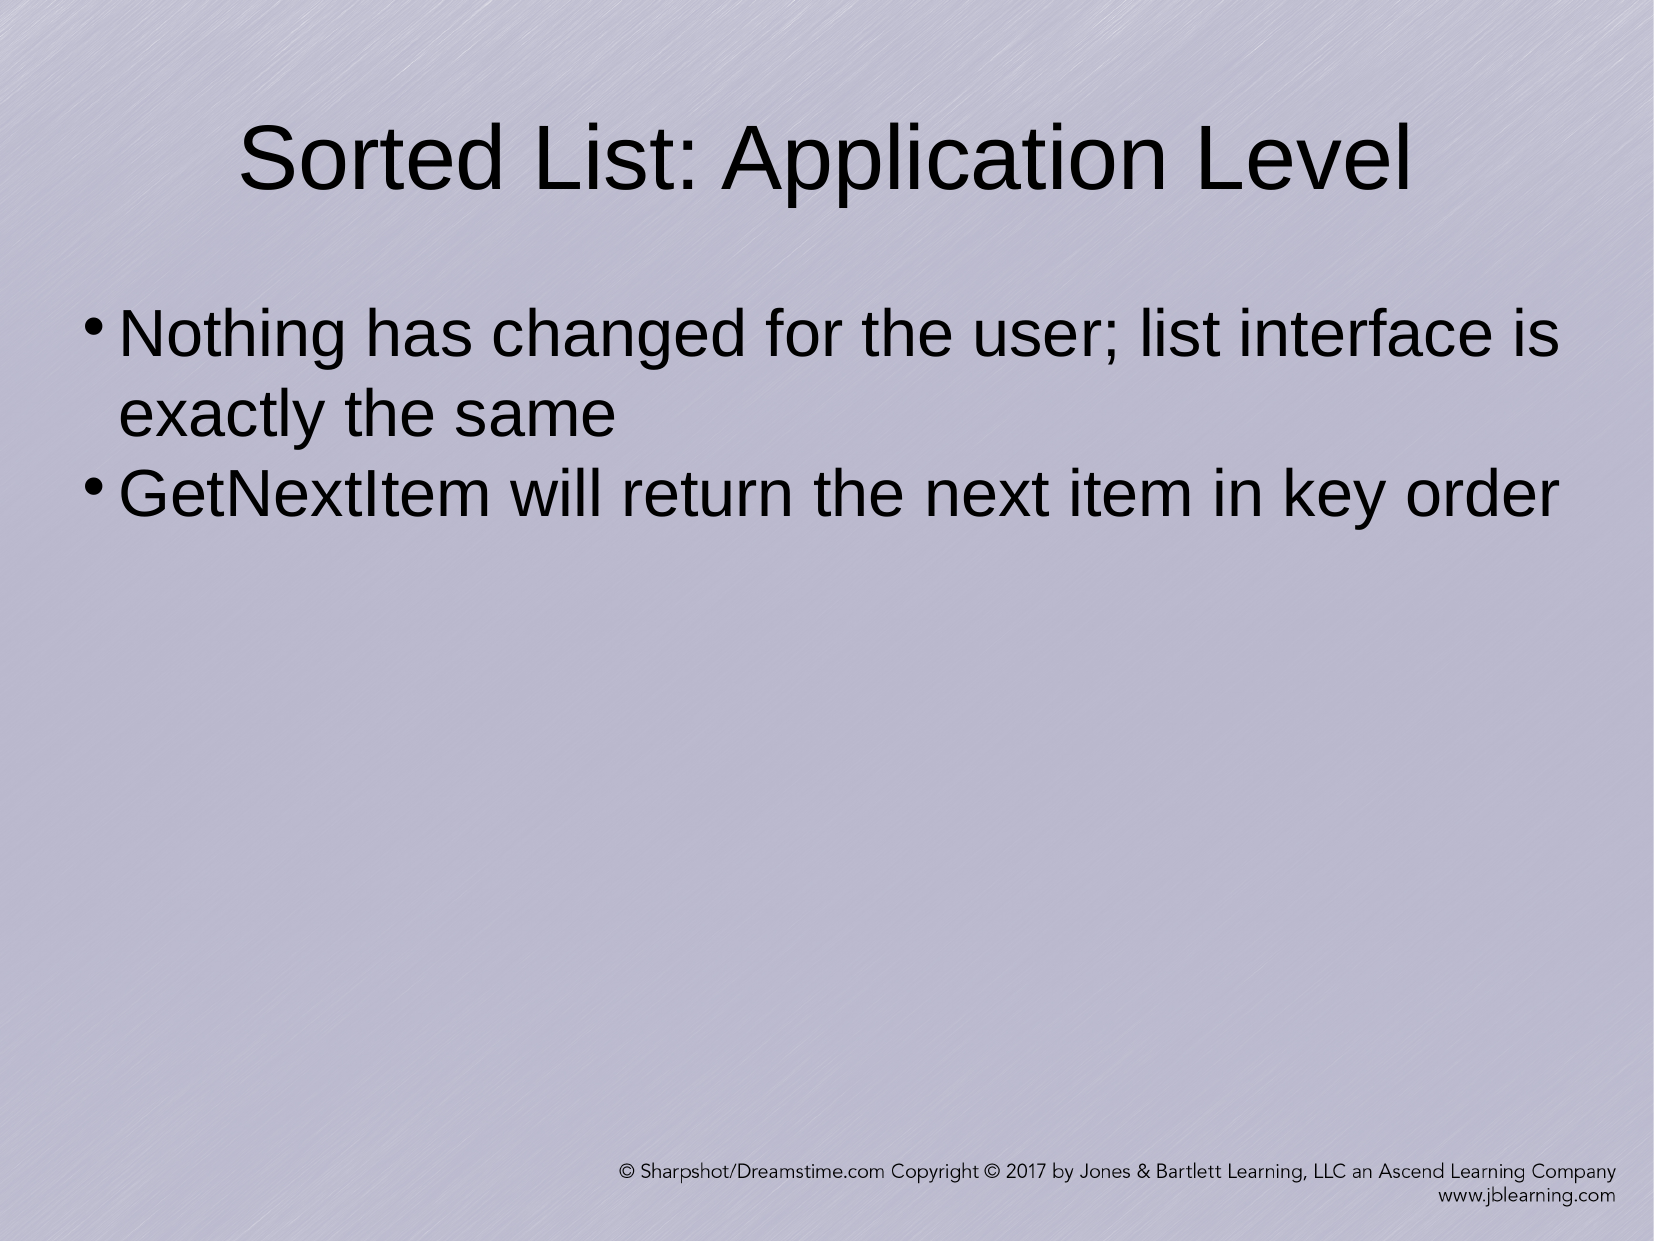

Sorted List: Application Level
Nothing has changed for the user; list interface is exactly the same
GetNextItem will return the next item in key order